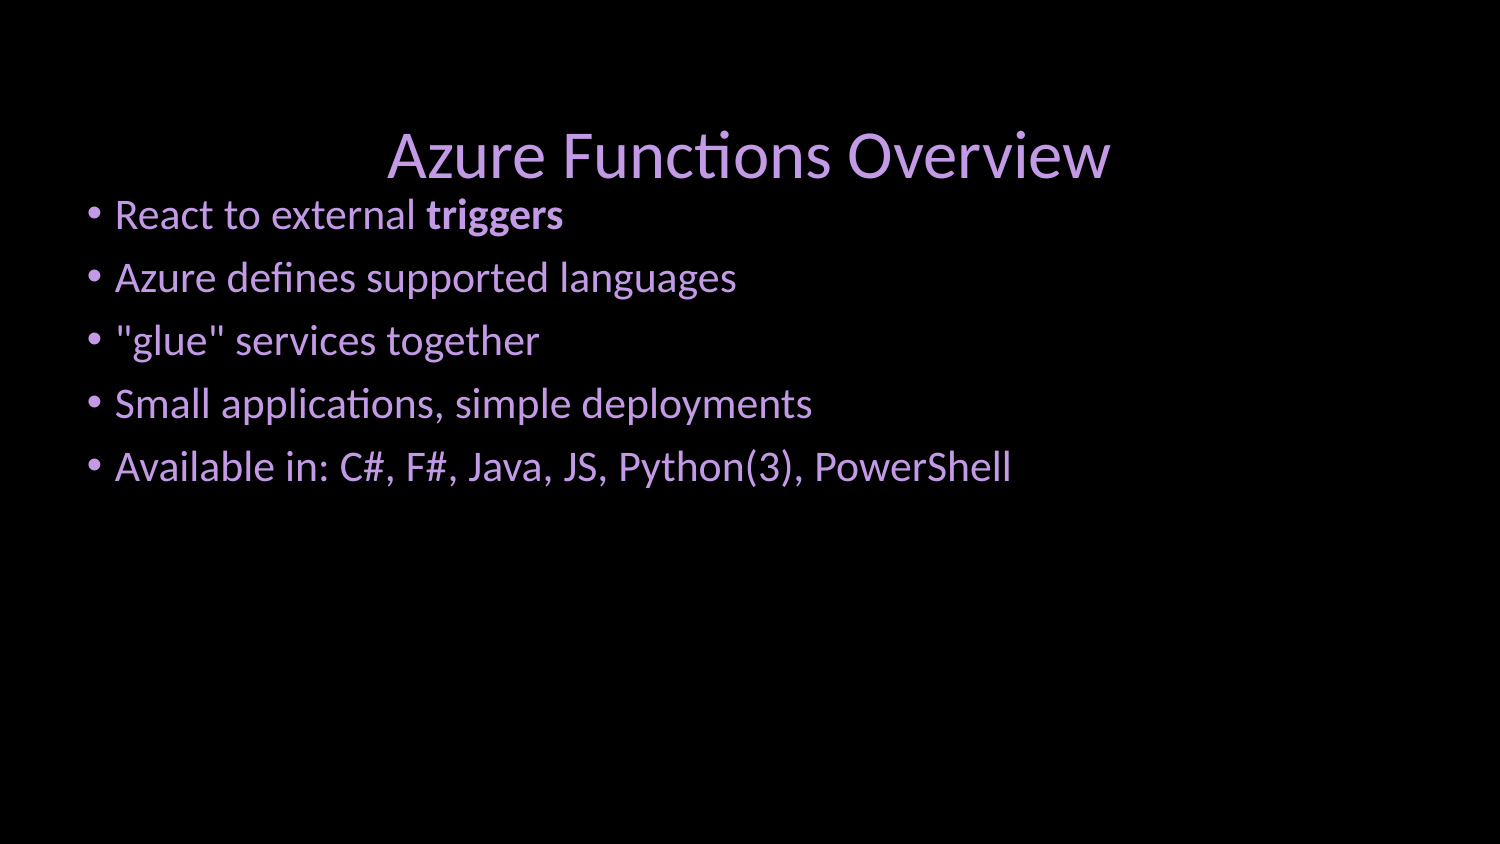

# Azure Functions Overview
React to external triggers
Azure defines supported languages
"glue" services together
Small applications, simple deployments
Available in: C#, F#, Java, JS, Python(3), PowerShell